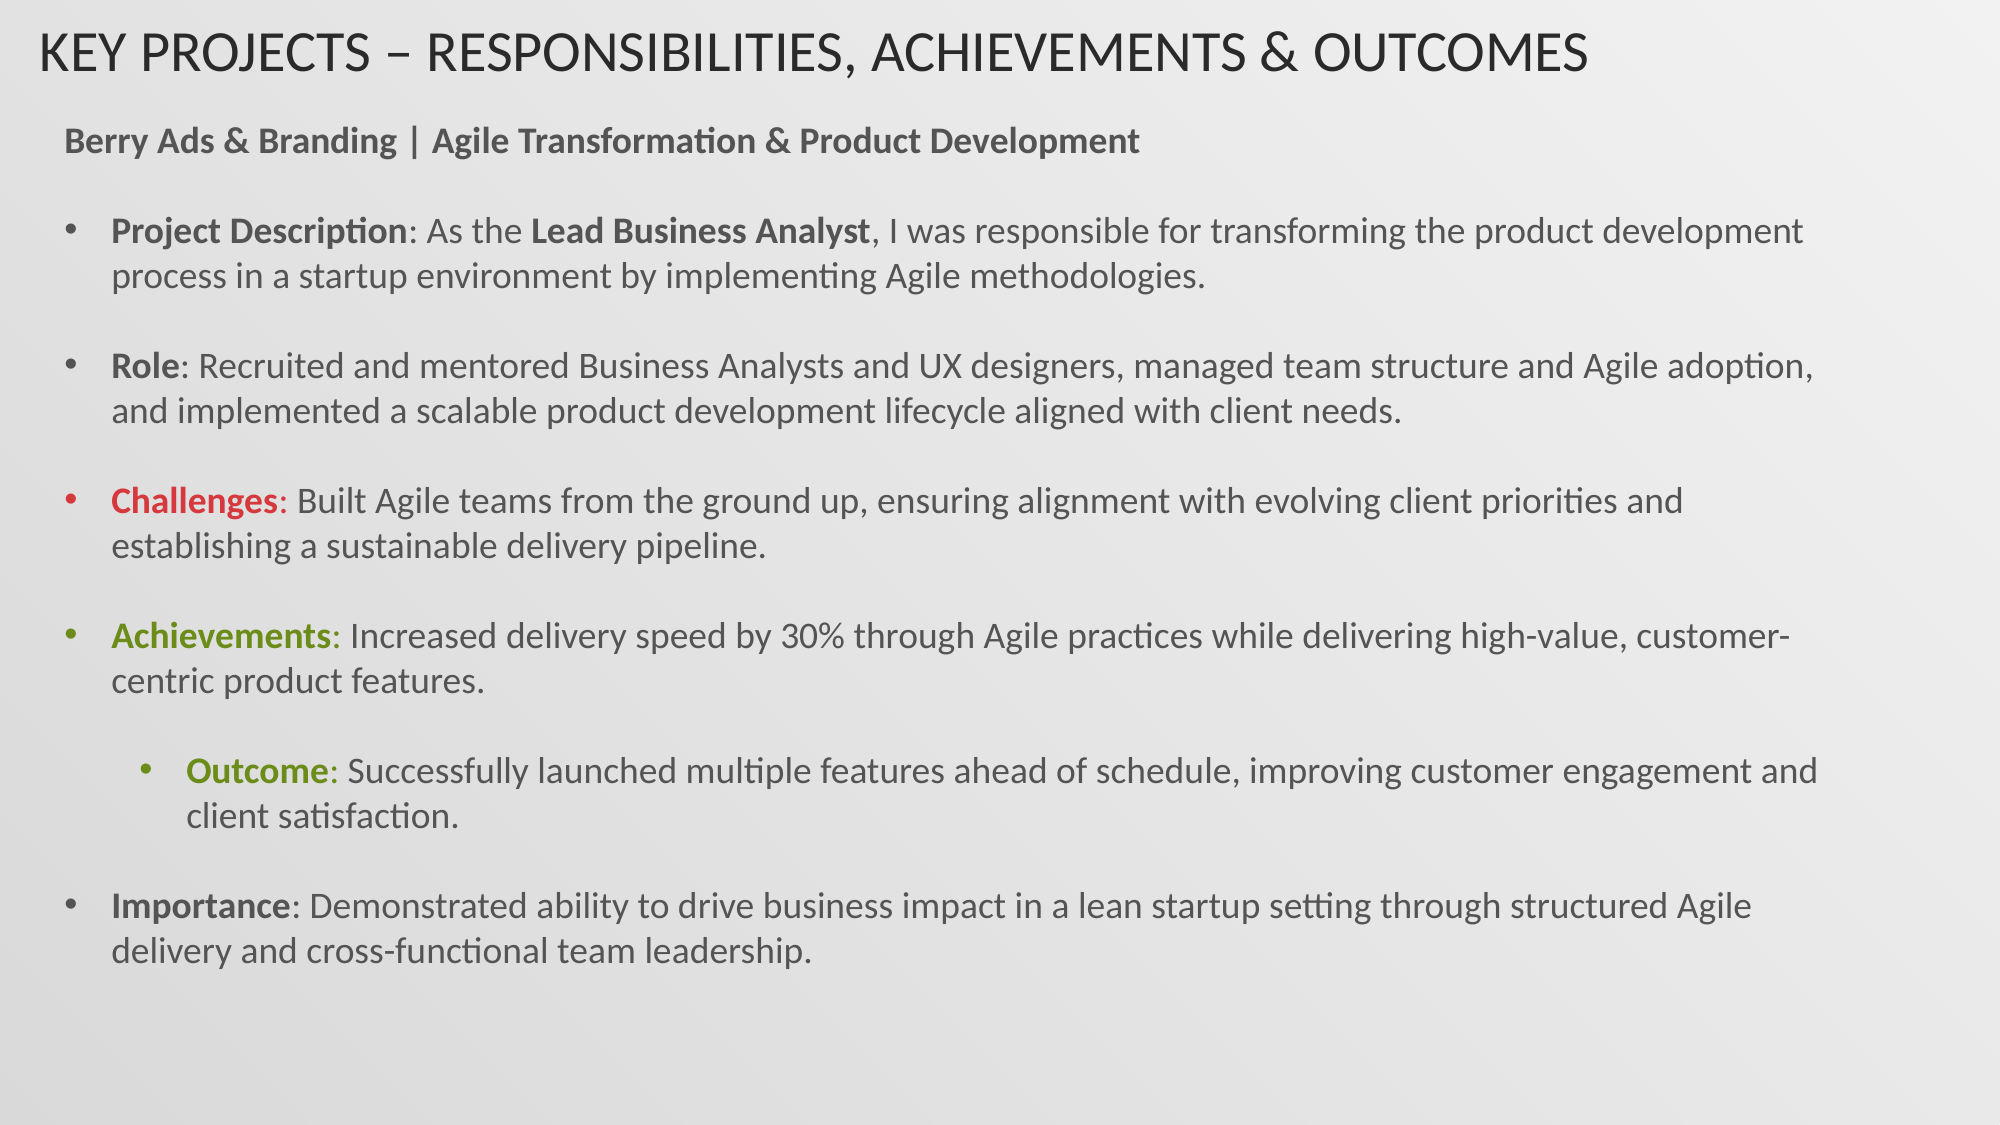

Key Projects – Responsibilities, Achievements & Outcomes
Berry Ads & Branding | Agile Transformation & Product Development

Project Description: As the Lead Business Analyst, I was responsible for transforming the product development process in a startup environment by implementing Agile methodologies.

Role: Recruited and mentored Business Analysts and UX designers, managed team structure and Agile adoption, and implemented a scalable product development lifecycle aligned with client needs.

Challenges: Built Agile teams from the ground up, ensuring alignment with evolving client priorities and establishing a sustainable delivery pipeline.

Achievements: Increased delivery speed by 30% through Agile practices while delivering high-value, customer-centric product features.

Outcome: Successfully launched multiple features ahead of schedule, improving customer engagement and client satisfaction.

Importance: Demonstrated ability to drive business impact in a lean startup setting through structured Agile delivery and cross-functional team leadership.